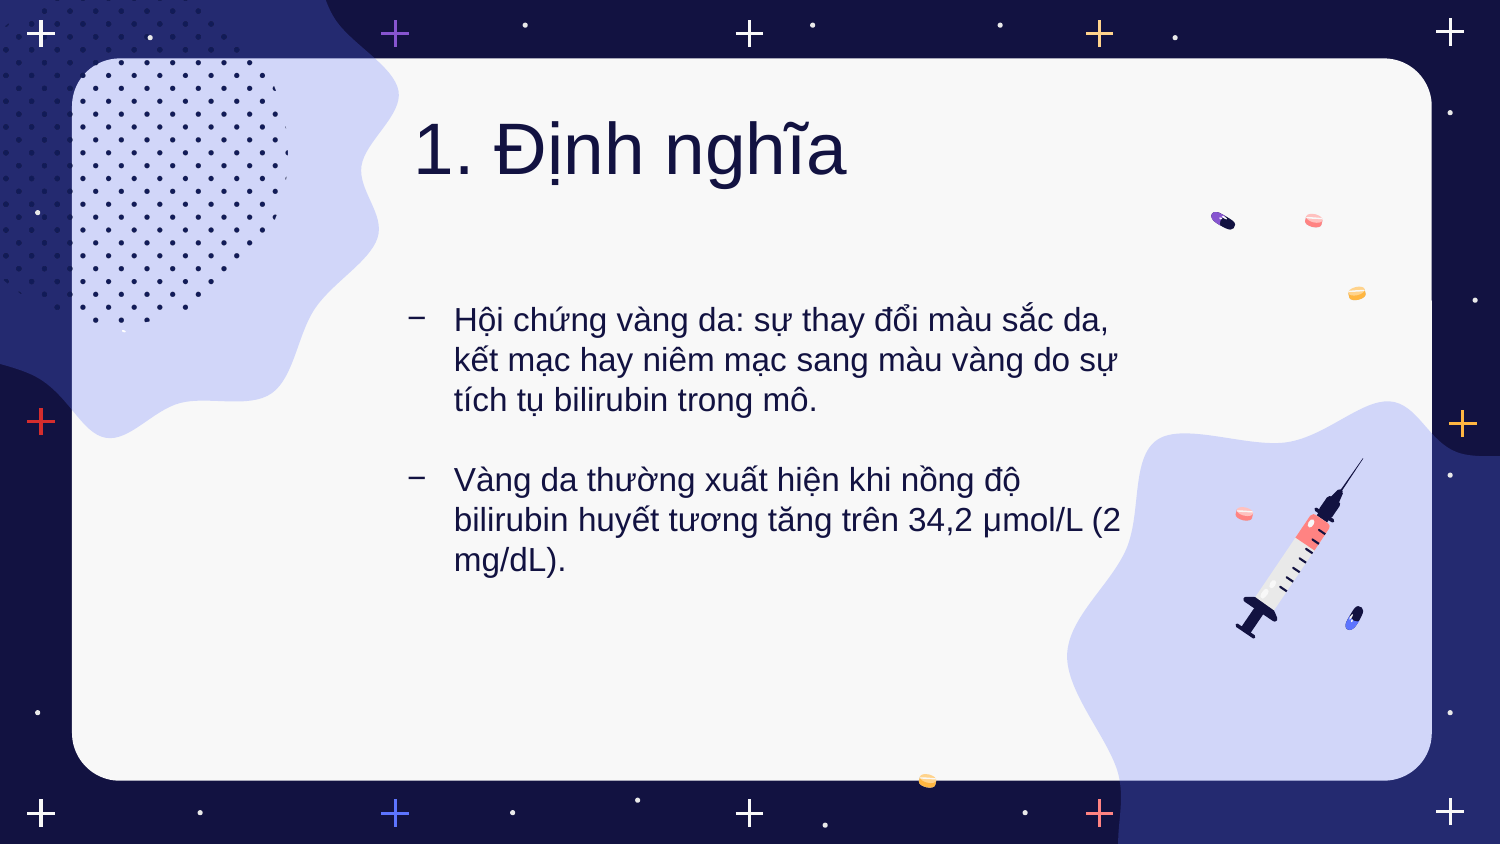

# 1. Định nghĩa

Hội chứng vàng da: sự thay đổi màu sắc da, kết mạc hay niêm mạc sang màu vàng do sự tích tụ bilirubin trong mô.

Vàng da thường xuất hiện khi nồng độ bilirubin huyết tương tăng trên 34,2 μmol/L (2 mg/dL).